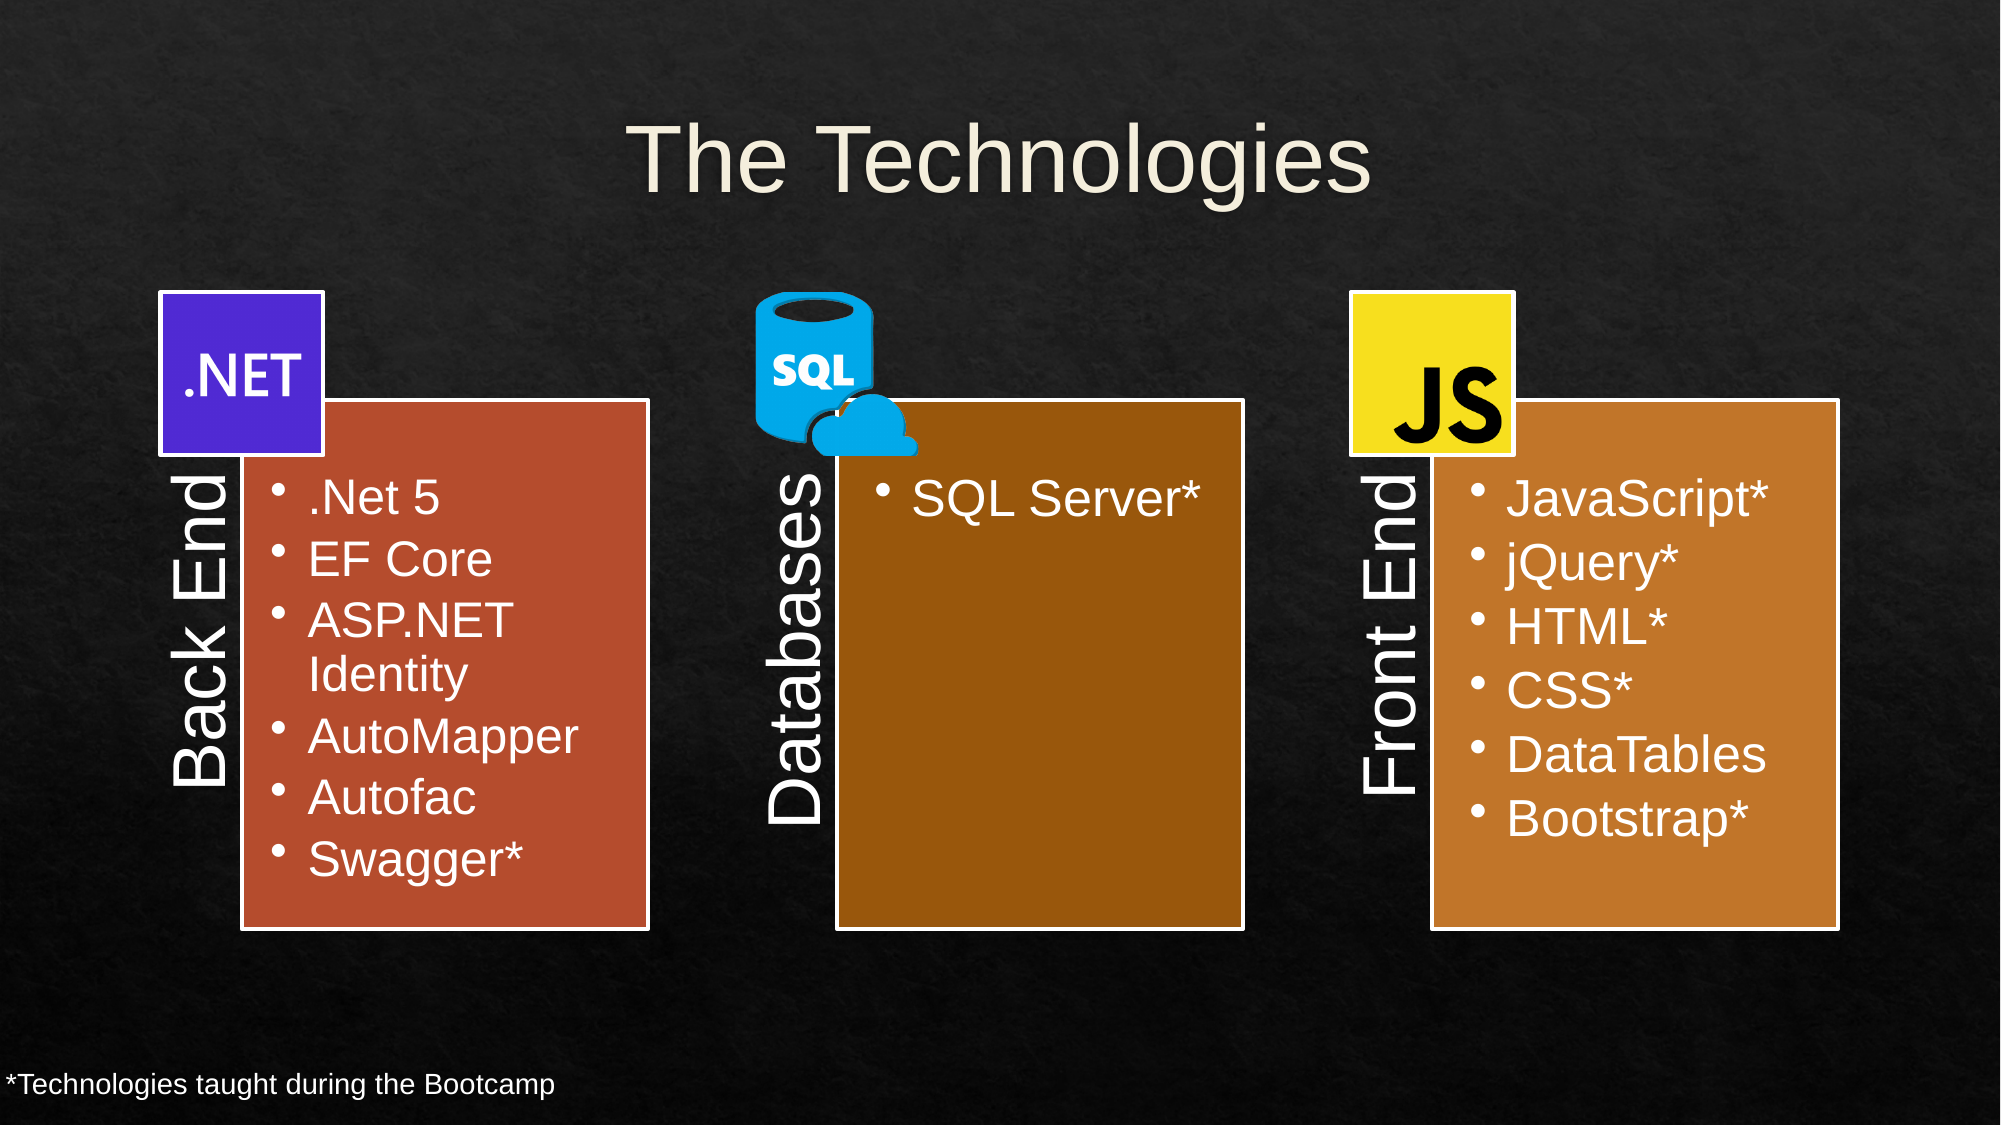

# The Technologies
Back End
.Net 5
EF Core
ASP.NET Identity
AutoMapper
Autofac
Swagger*

Databases
SQL Server*
Front End
JavaScript*
jQuery*
HTML*
CSS*
DataTables
Bootstrap*
*Technologies taught during the Bootcamp